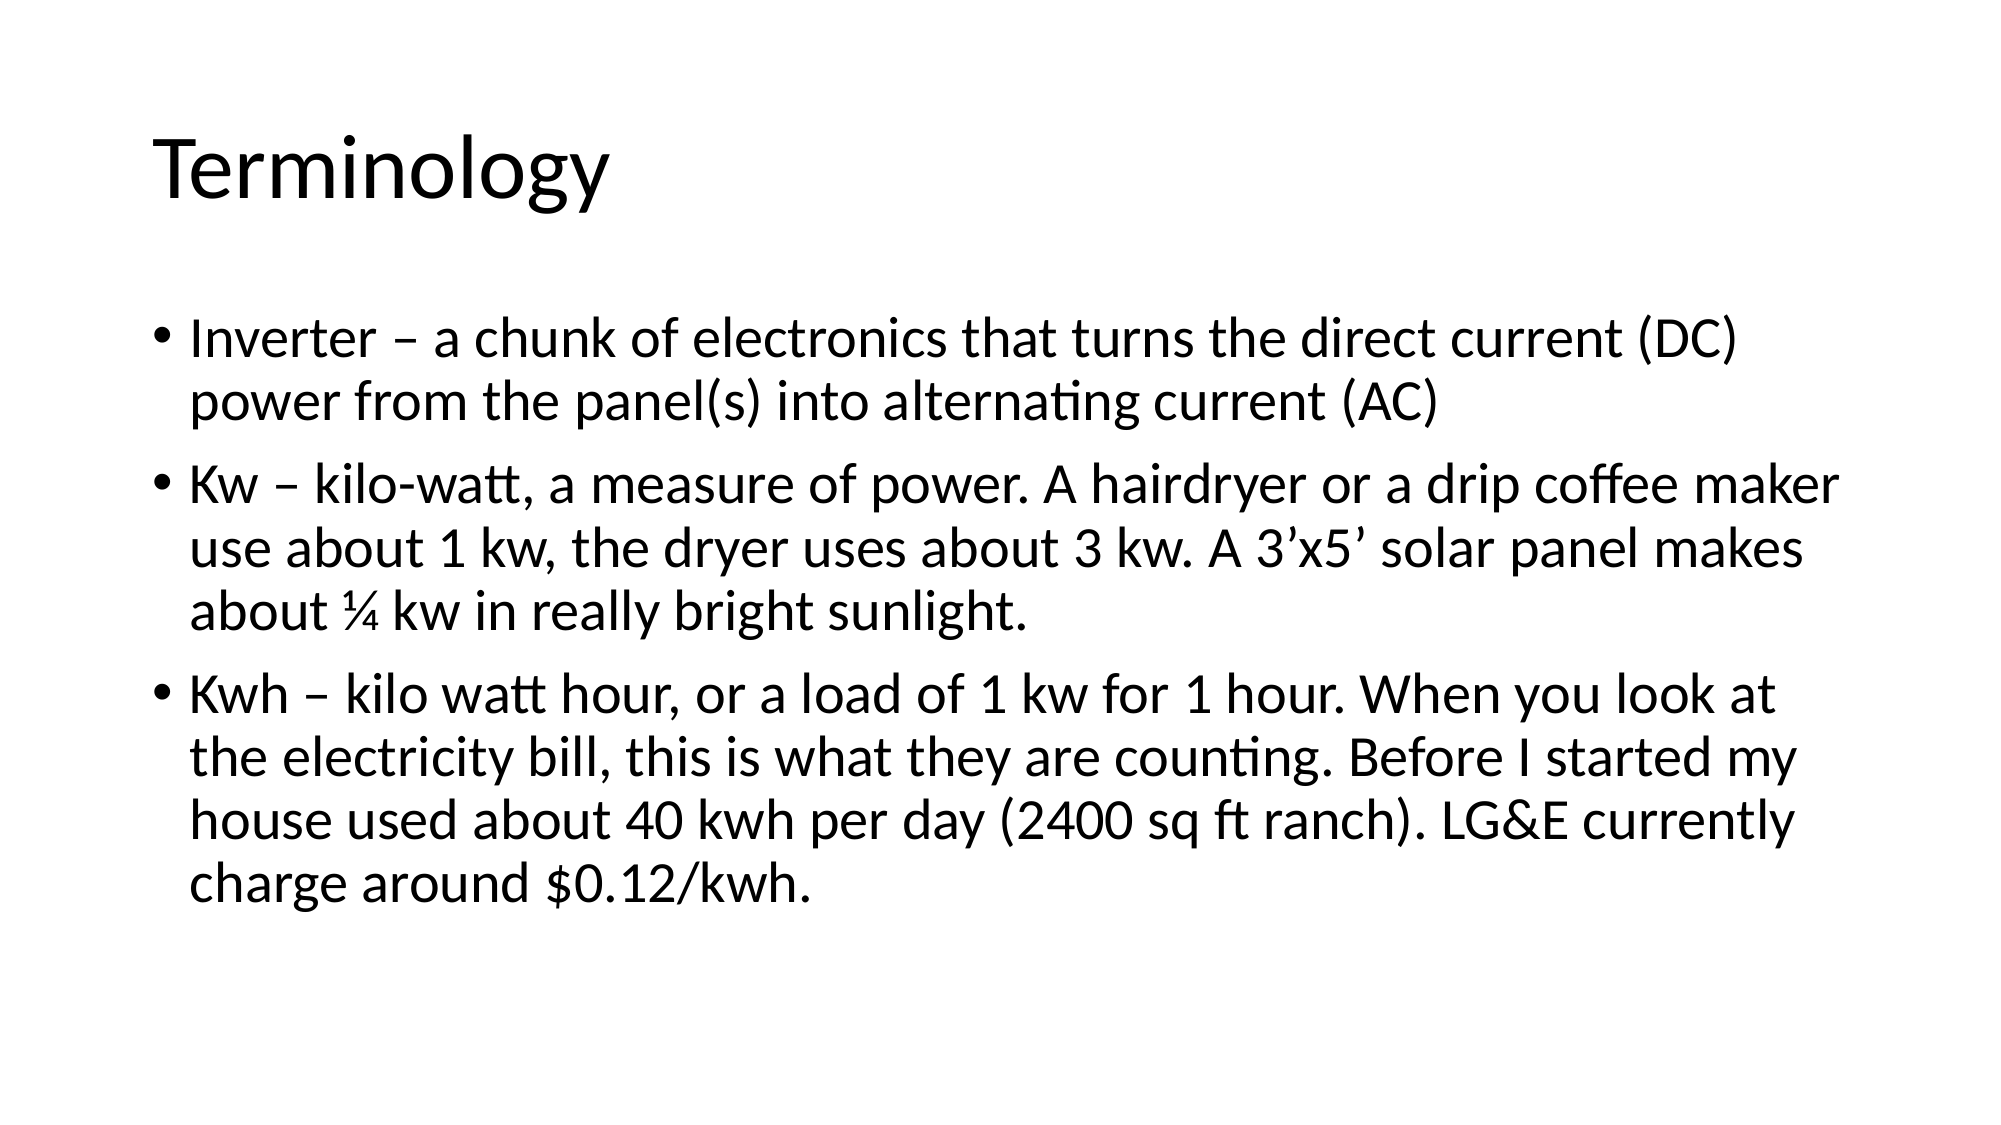

# Terminology
Inverter – a chunk of electronics that turns the direct current (DC) power from the panel(s) into alternating current (AC)
Kw – kilo-watt, a measure of power. A hairdryer or a drip coffee maker use about 1 kw, the dryer uses about 3 kw. A 3’x5’ solar panel makes about ¼ kw in really bright sunlight.
Kwh – kilo watt hour, or a load of 1 kw for 1 hour. When you look at the electricity bill, this is what they are counting. Before I started my house used about 40 kwh per day (2400 sq ft ranch). LG&E currently charge around $0.12/kwh.